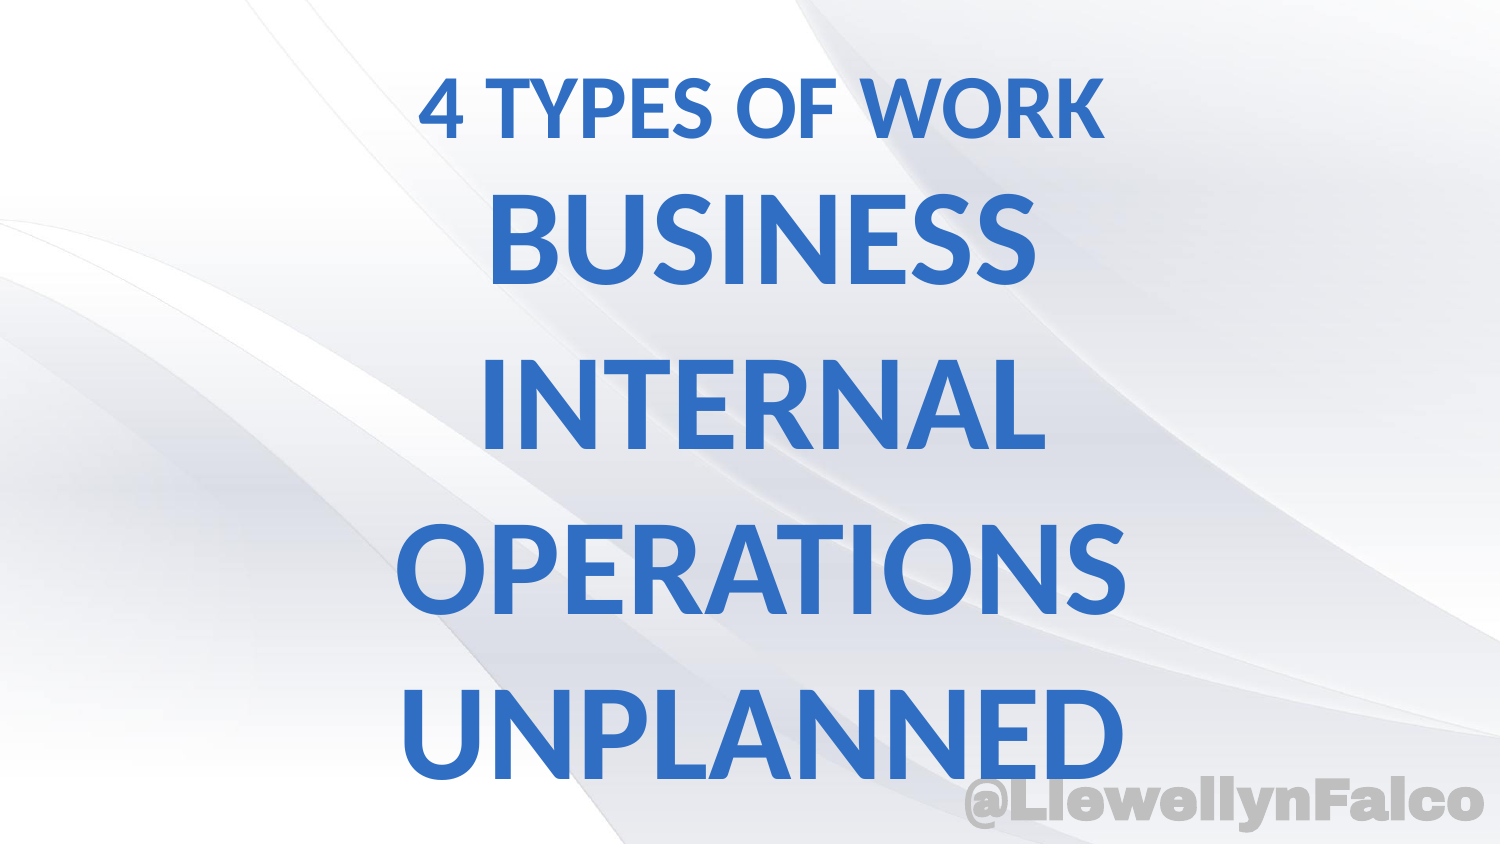

Business
Internal
Operations
Unplanned
4 types of Work